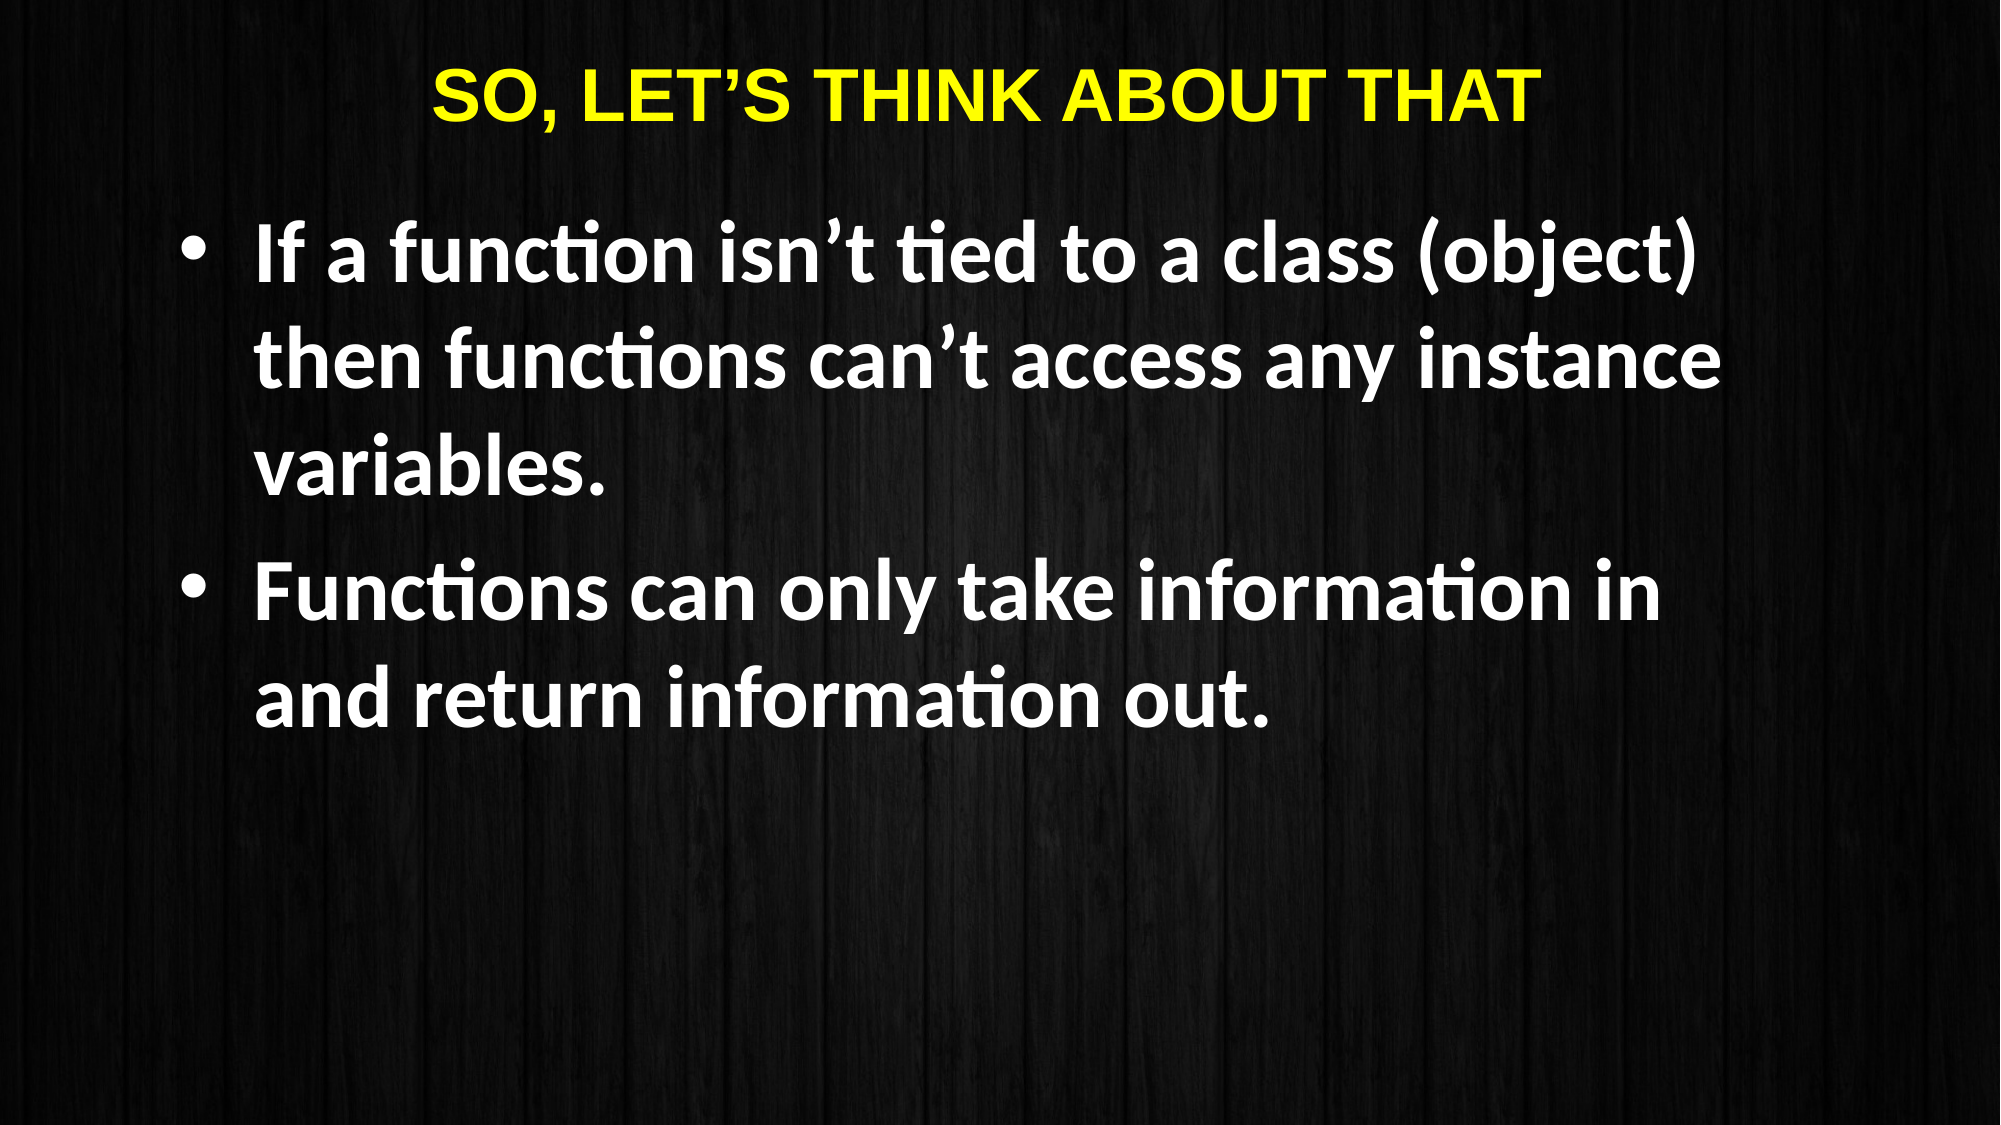

# So, let’s think about that
If a function isn’t tied to a class (object) then functions can’t access any instance variables.
Functions can only take information in and return information out.